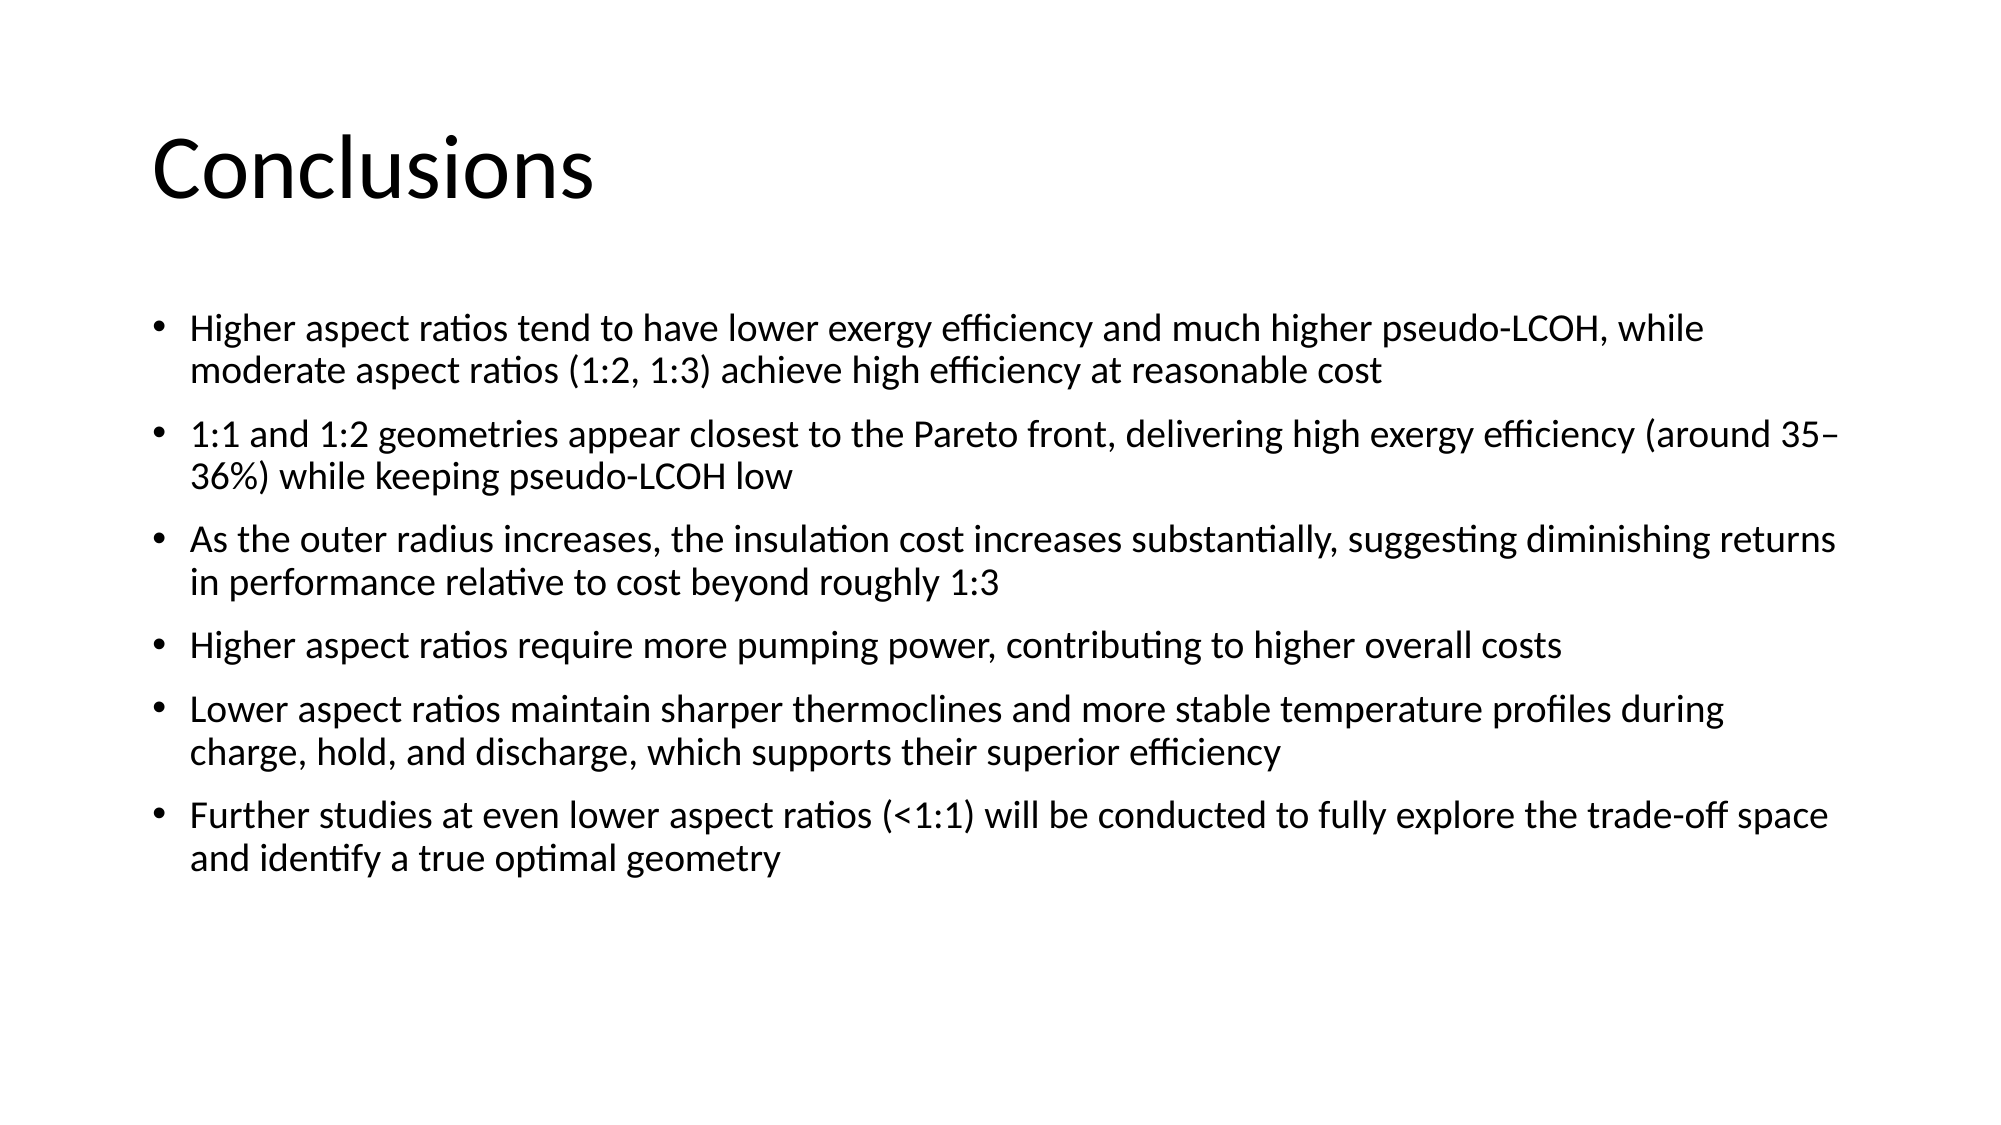

# Conclusions
Higher aspect ratios tend to have lower exergy efficiency and much higher pseudo-LCOH, while moderate aspect ratios (1:2, 1:3) achieve high efficiency at reasonable cost
1:1 and 1:2 geometries appear closest to the Pareto front, delivering high exergy efficiency (around 35–36%) while keeping pseudo-LCOH low
As the outer radius increases, the insulation cost increases substantially, suggesting diminishing returns in performance relative to cost beyond roughly 1:3
Higher aspect ratios require more pumping power, contributing to higher overall costs
Lower aspect ratios maintain sharper thermoclines and more stable temperature profiles during charge, hold, and discharge, which supports their superior efficiency
Further studies at even lower aspect ratios (<1:1) will be conducted to fully explore the trade-off space and identify a true optimal geometry